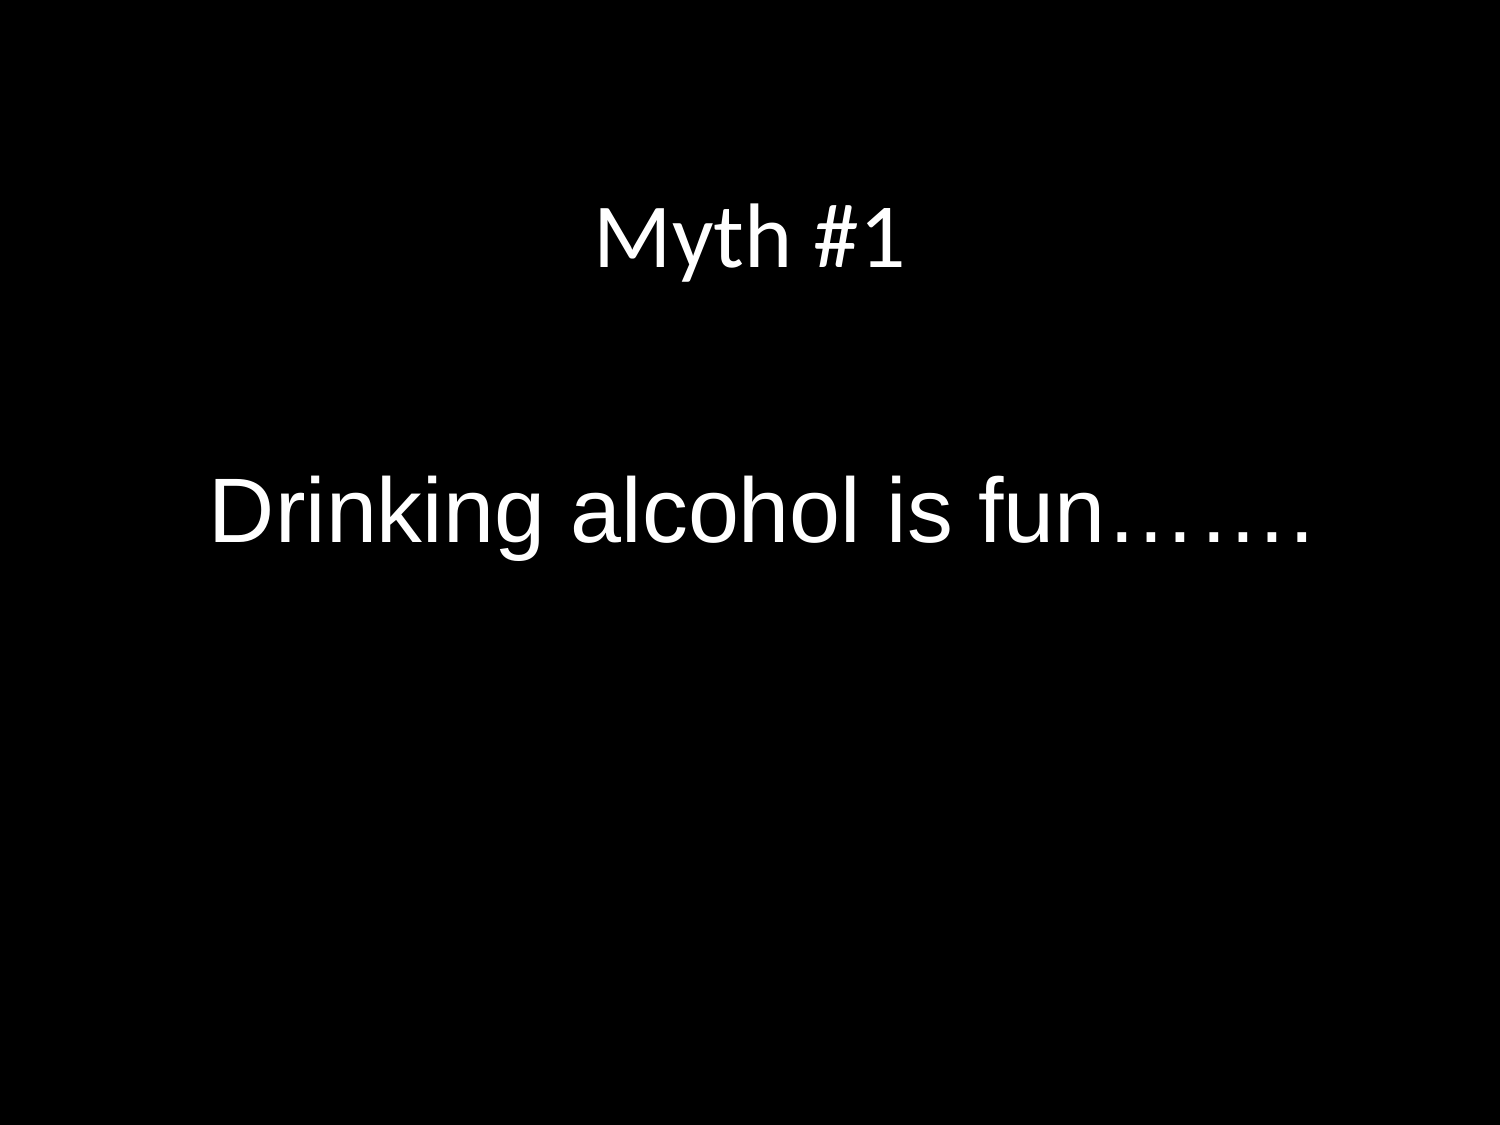

# Myth #1
Drinking alcohol is fun…….